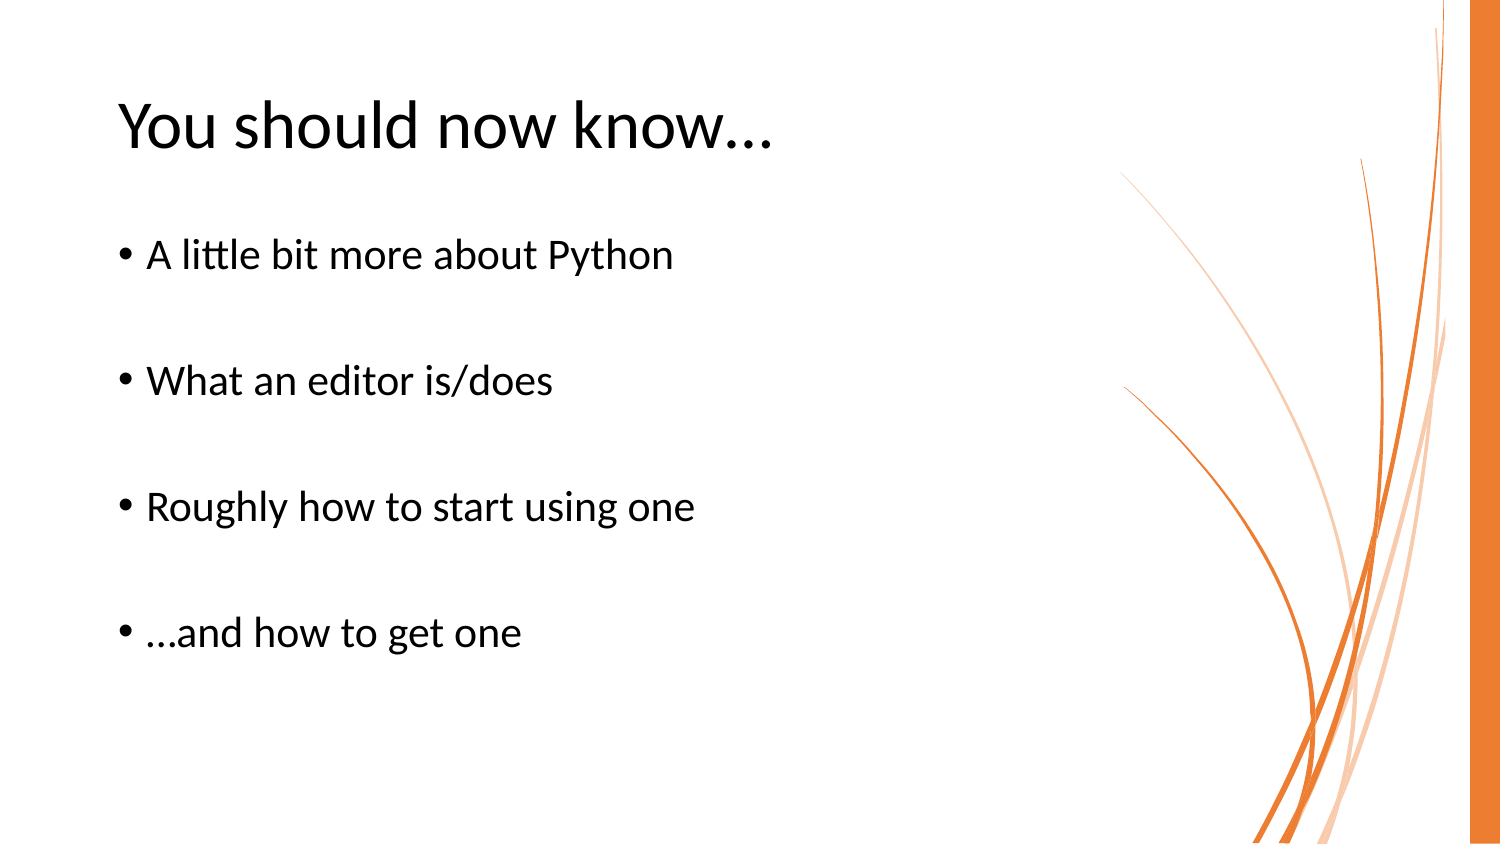

# You should now know…
A little bit more about Python

What an editor is/does

Roughly how to start using one

…and how to get one
COMP40003 Software Development and Application Modelling | Email: p.c.windridge@staffs.ac.uk
18